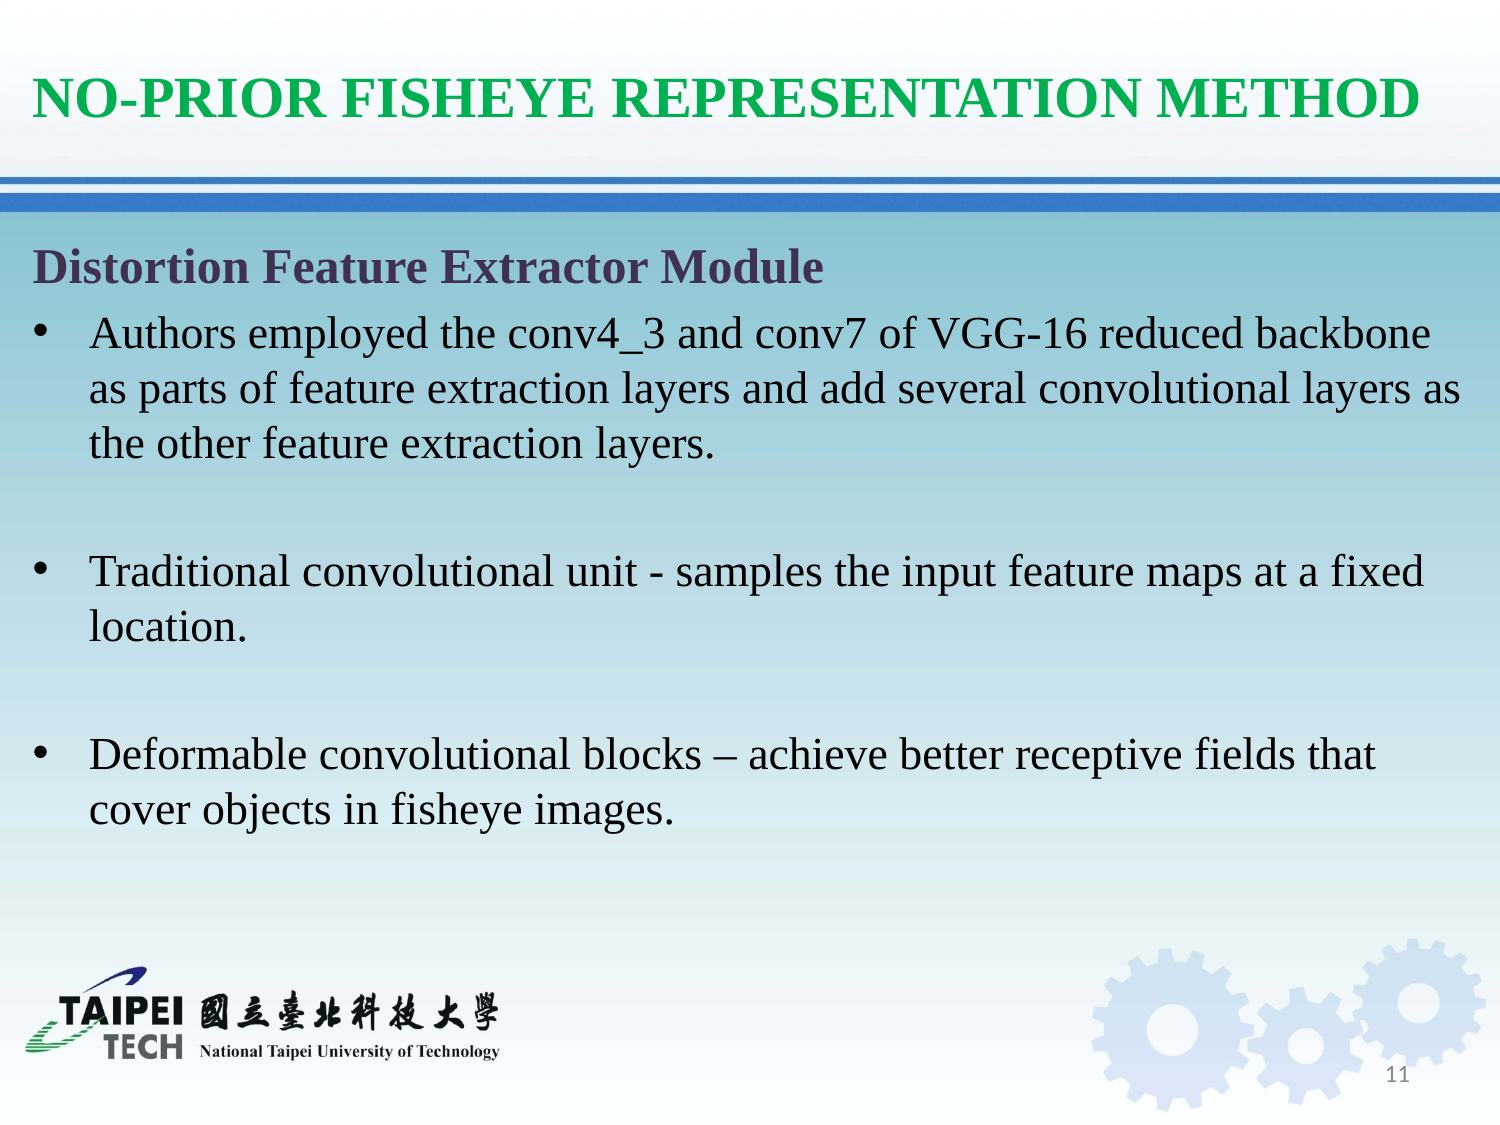

# NO-PRIOR FISHEYE REPRESENTATION METHOD
Distortion Feature Extractor Module
Authors employed the conv4_3 and conv7 of VGG-16 reduced backbone as parts of feature extraction layers and add several convolutional layers as the other feature extraction layers.

Traditional convolutional unit - samples the input feature maps at a fixed location.

Deformable convolutional blocks – achieve better receptive fields that cover objects in fisheye images.

11